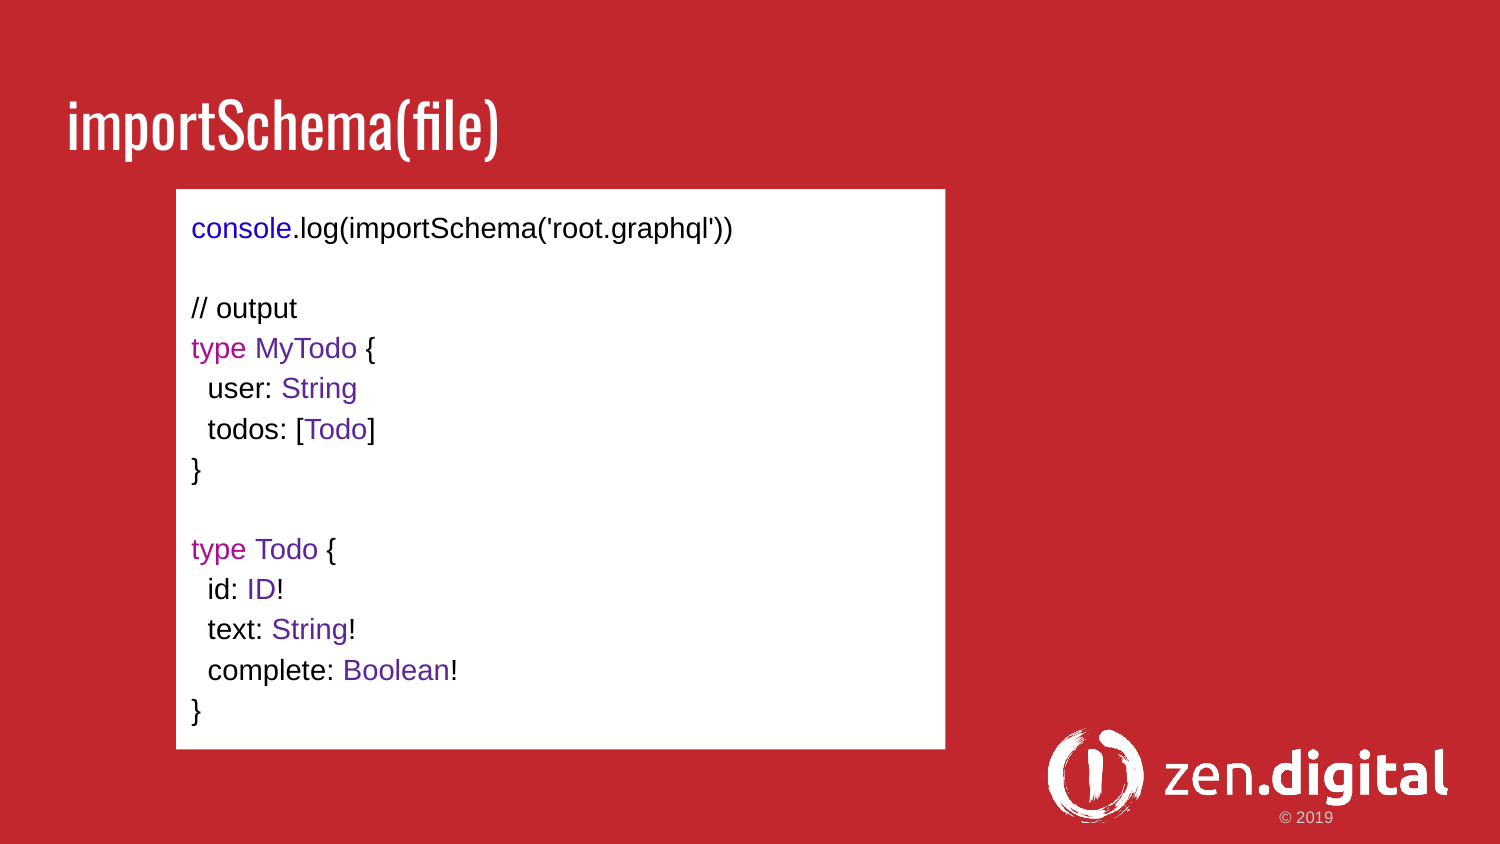

# importSchema(file)
console.log(importSchema('root.graphql'))

// output
type MyTodo {
  user: String
  todos: [Todo]
}

type Todo {
  id: ID!
  text: String!
  complete: Boolean!
}